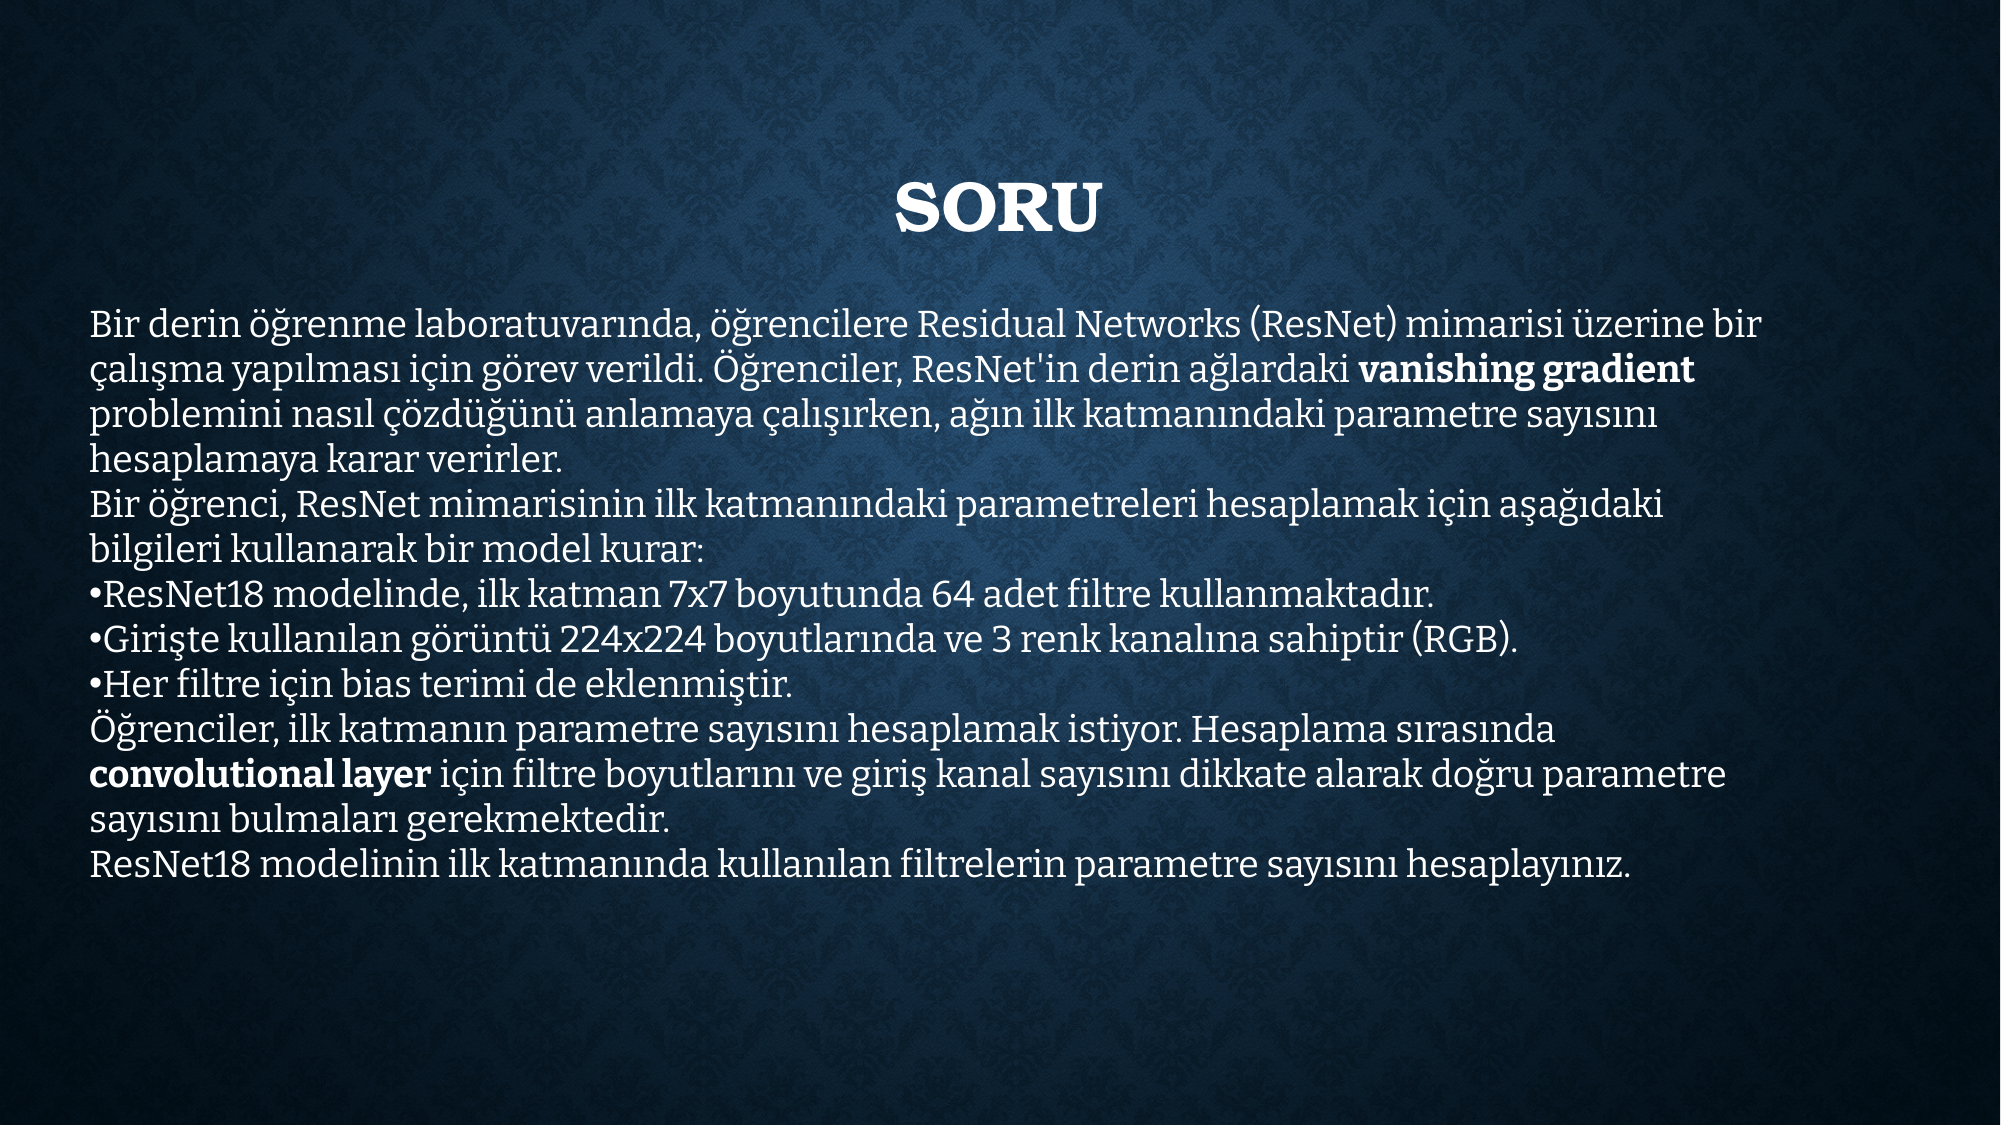

# soru
Bir derin öğrenme laboratuvarında, öğrencilere Residual Networks (ResNet) mimarisi üzerine bir çalışma yapılması için görev verildi. Öğrenciler, ResNet'in derin ağlardaki vanishing gradient problemini nasıl çözdüğünü anlamaya çalışırken, ağın ilk katmanındaki parametre sayısını hesaplamaya karar verirler.
Bir öğrenci, ResNet mimarisinin ilk katmanındaki parametreleri hesaplamak için aşağıdaki bilgileri kullanarak bir model kurar:
ResNet18 modelinde, ilk katman 7x7 boyutunda 64 adet filtre kullanmaktadır.
Girişte kullanılan görüntü 224x224 boyutlarında ve 3 renk kanalına sahiptir (RGB).
Her filtre için bias terimi de eklenmiştir.
Öğrenciler, ilk katmanın parametre sayısını hesaplamak istiyor. Hesaplama sırasında convolutional layer için filtre boyutlarını ve giriş kanal sayısını dikkate alarak doğru parametre sayısını bulmaları gerekmektedir.
ResNet18 modelinin ilk katmanında kullanılan filtrelerin parametre sayısını hesaplayınız.